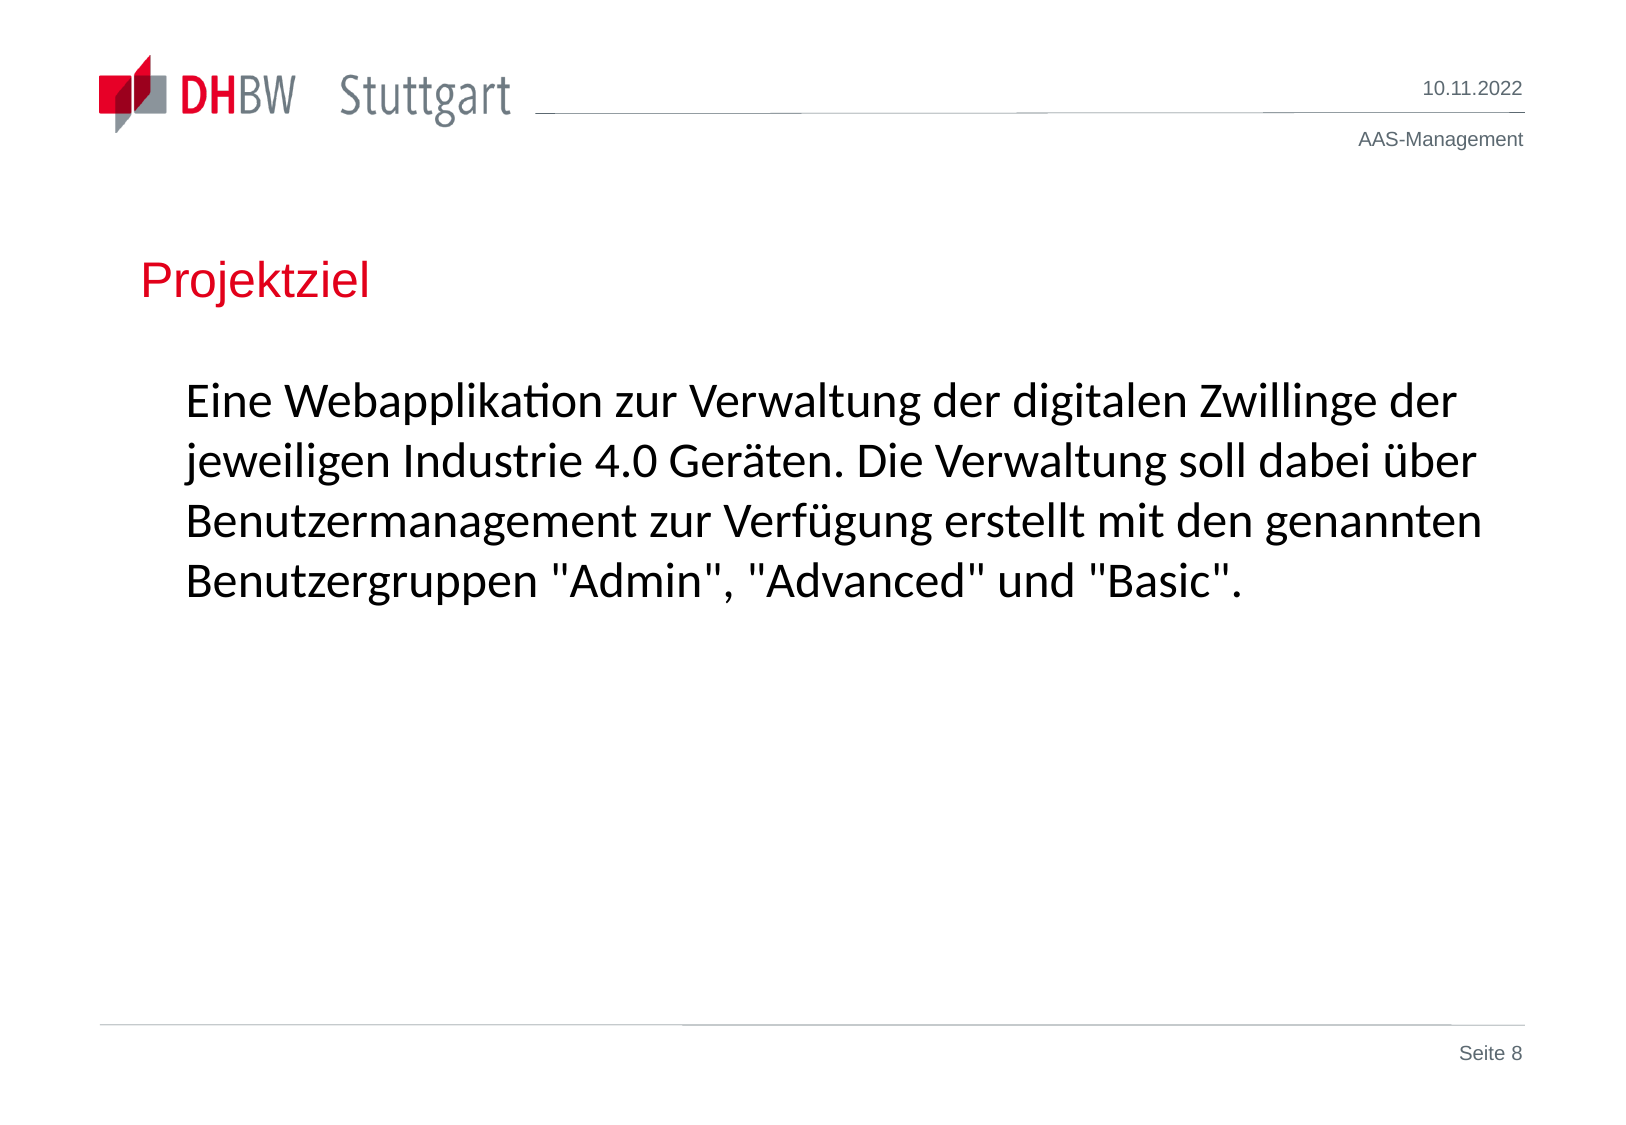

10.11.2022
# Projektziel
	Eine Webapplikation zur Verwaltung der digitalen Zwillinge der jeweiligen Industrie 4.0 Geräten. Die Verwaltung soll dabei über Benutzermanagement zur Verfügung erstellt mit den genannten Benutzergruppen "Admin", "Advanced" und "Basic".

Seite 8